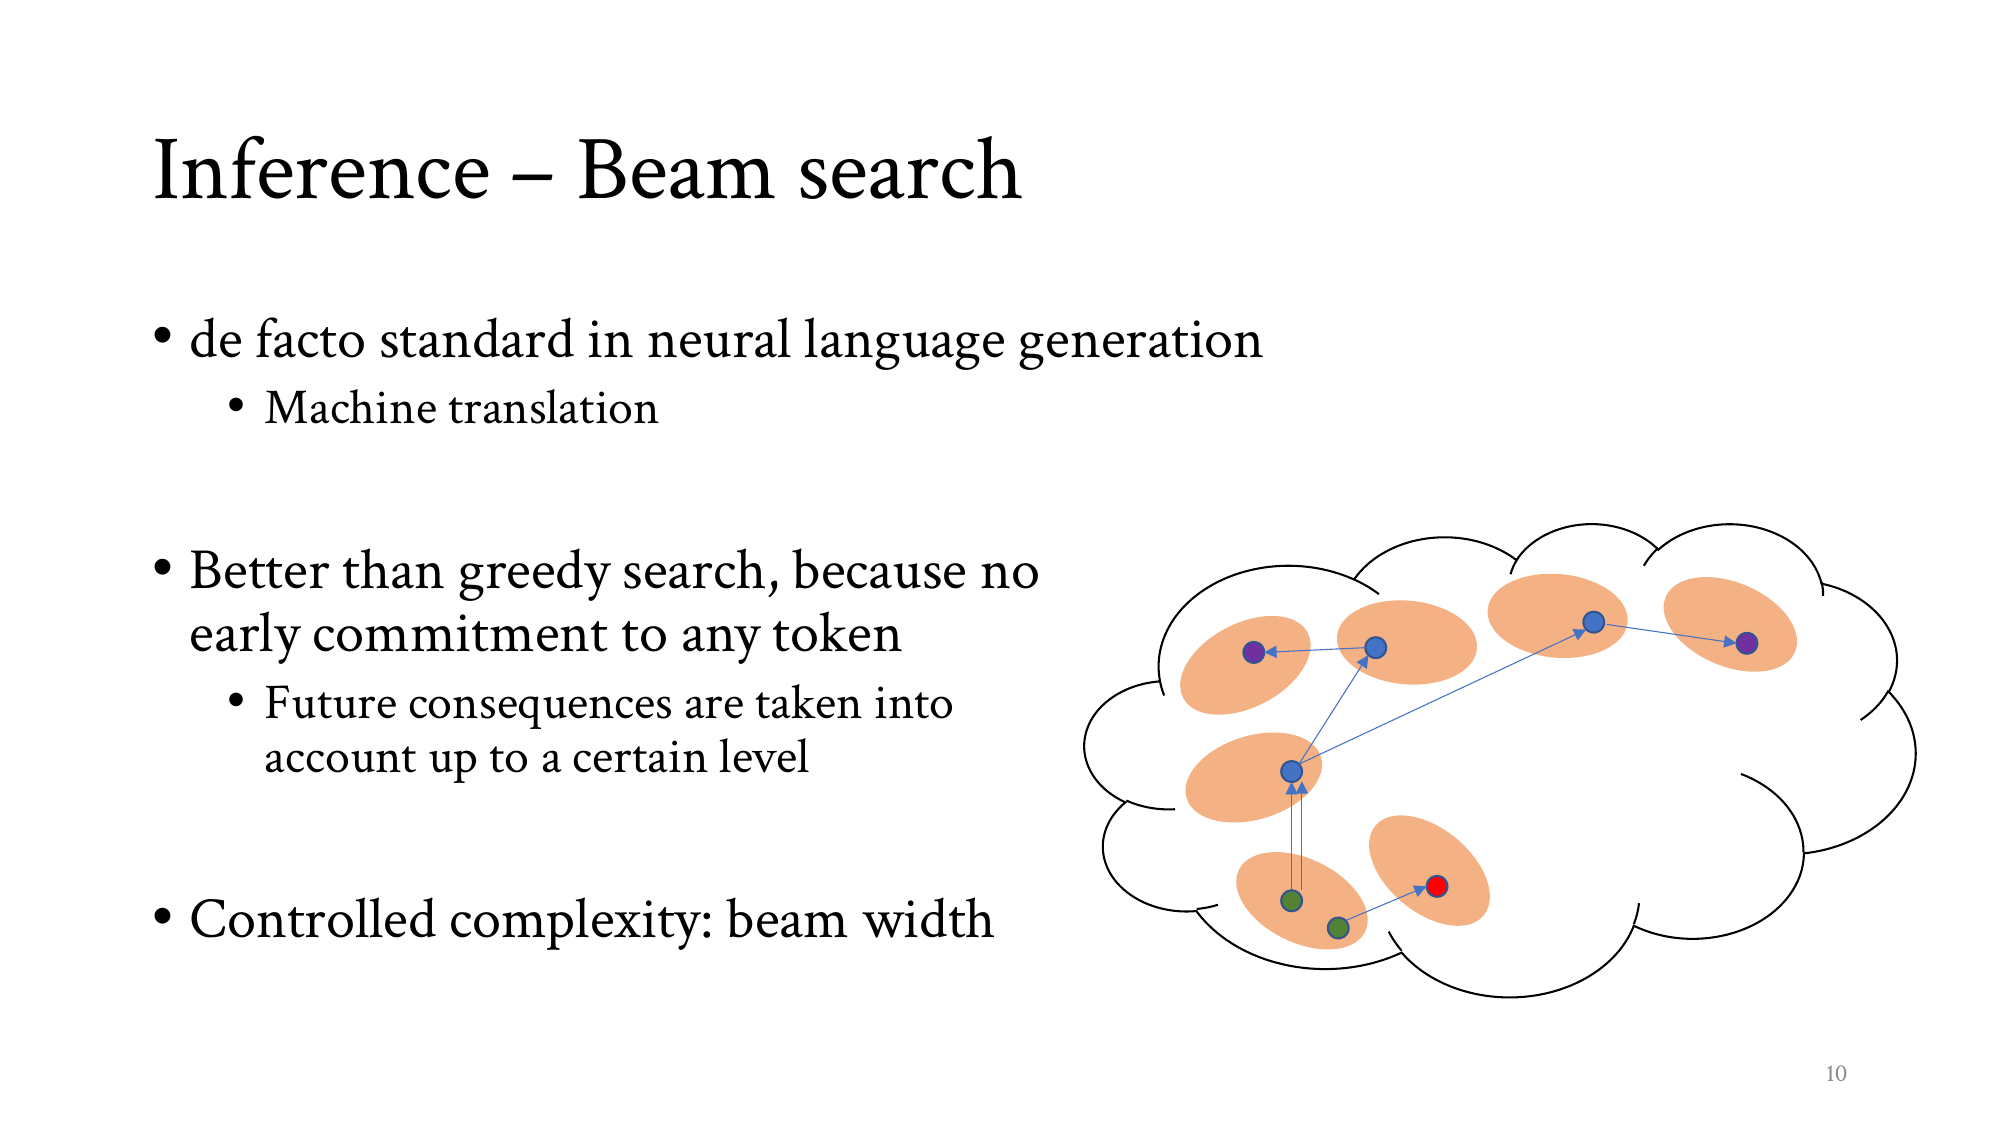

# Inference – Beam search
de facto standard in neural language generation
Machine translation

Better than greedy search, because no
early commitment to any token
Future consequences are taken into
account up to a certain level

Controlled complexity: beam width

10